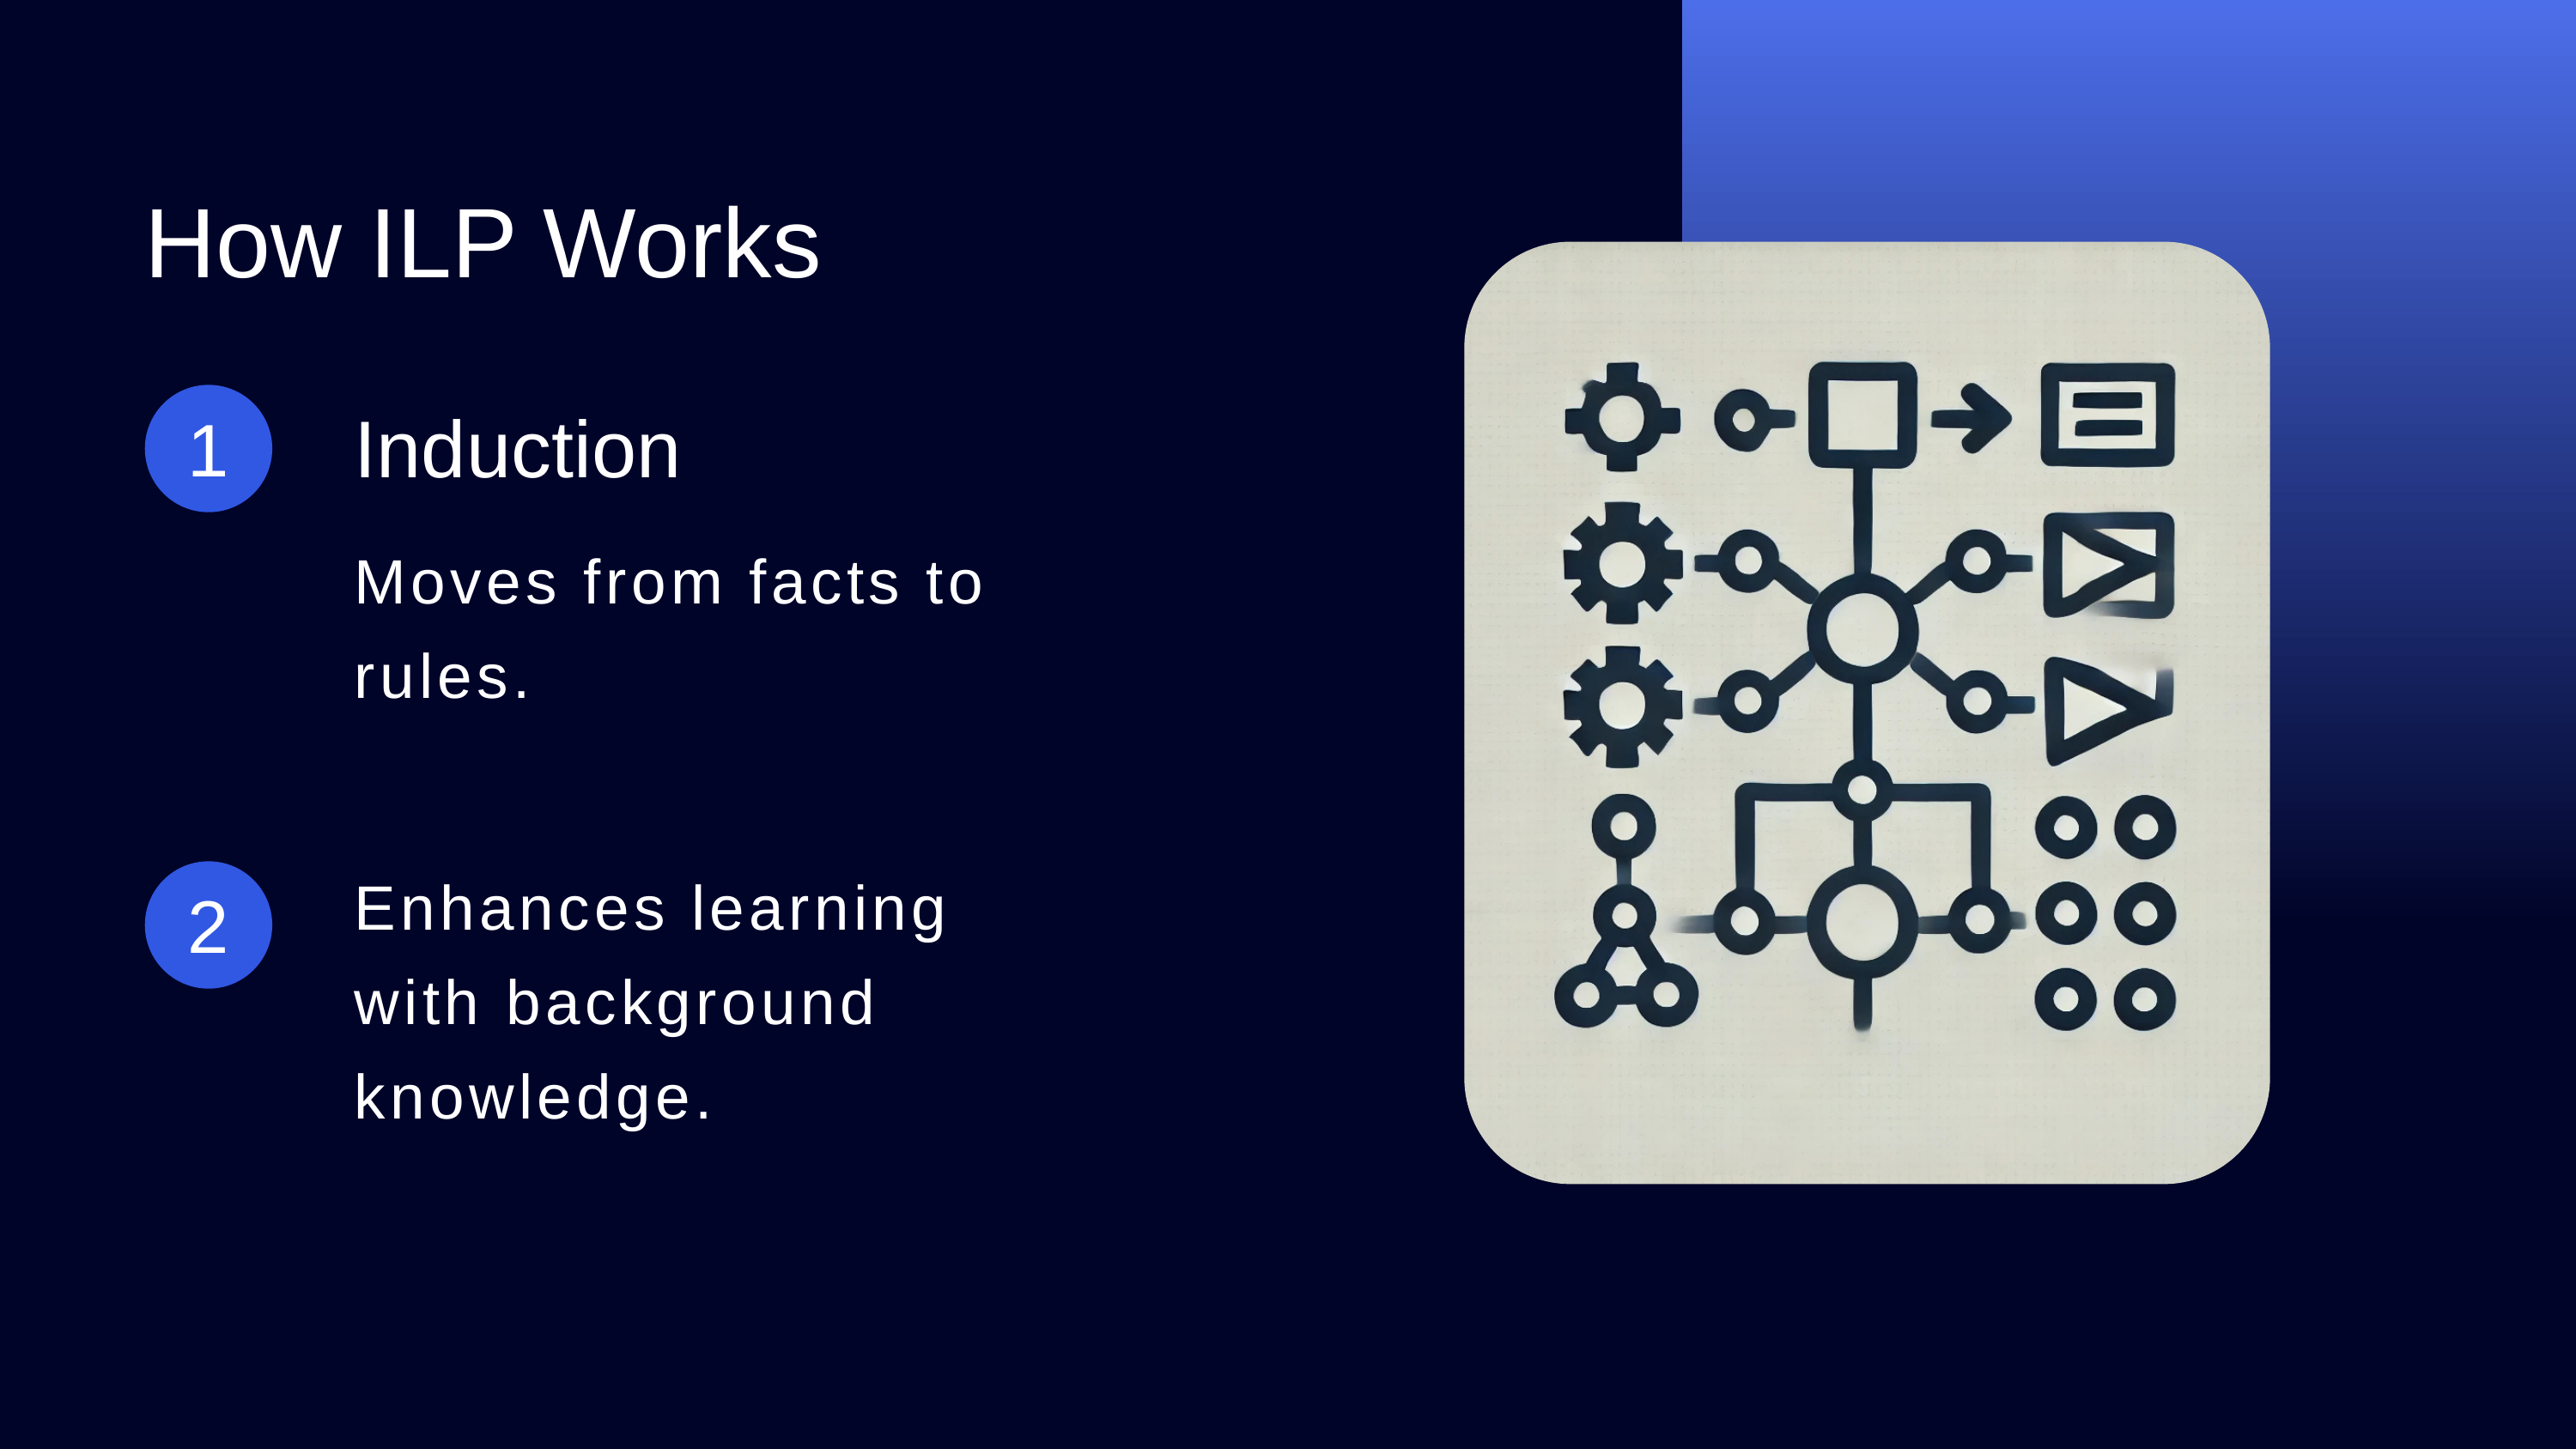

How ILP Works

Induction
1
Moves from facts to rules.
Enhances learning with background knowledge.

2